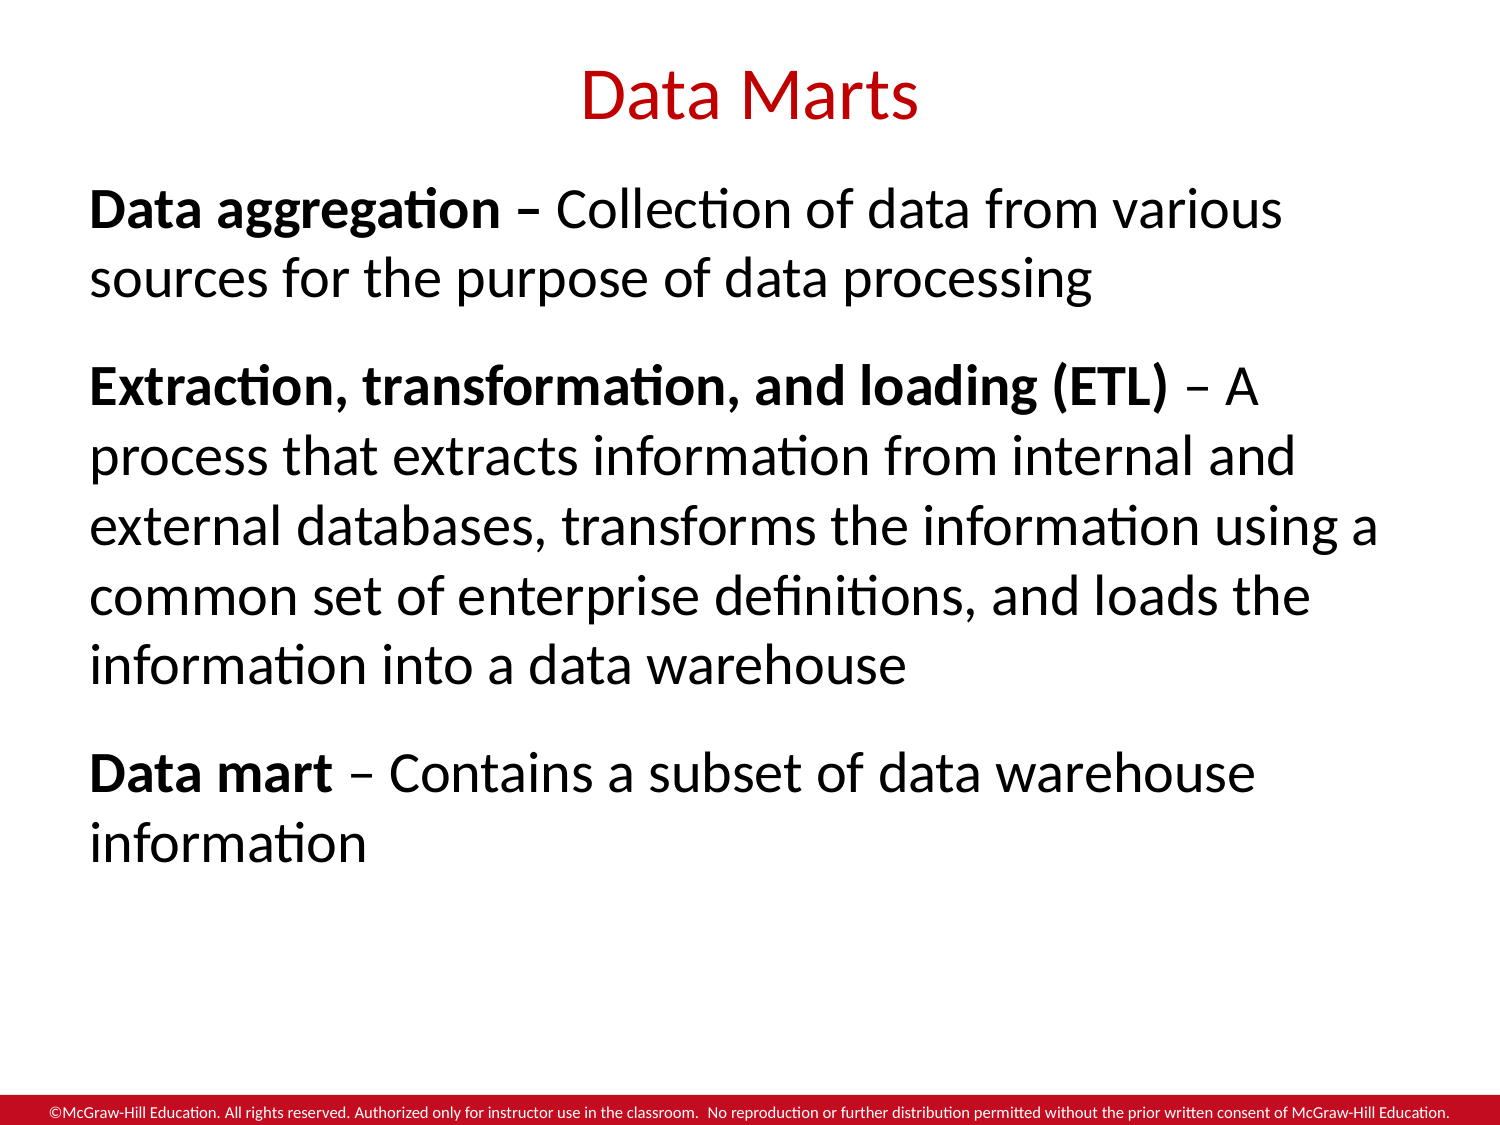

# Data Marts
Data aggregation – Collection of data from various sources for the purpose of data processing
Extraction, transformation, and loading (ETL) – A process that extracts information from internal and external databases, transforms the information using a common set of enterprise definitions, and loads the information into a data warehouse
Data mart – Contains a subset of data warehouse information